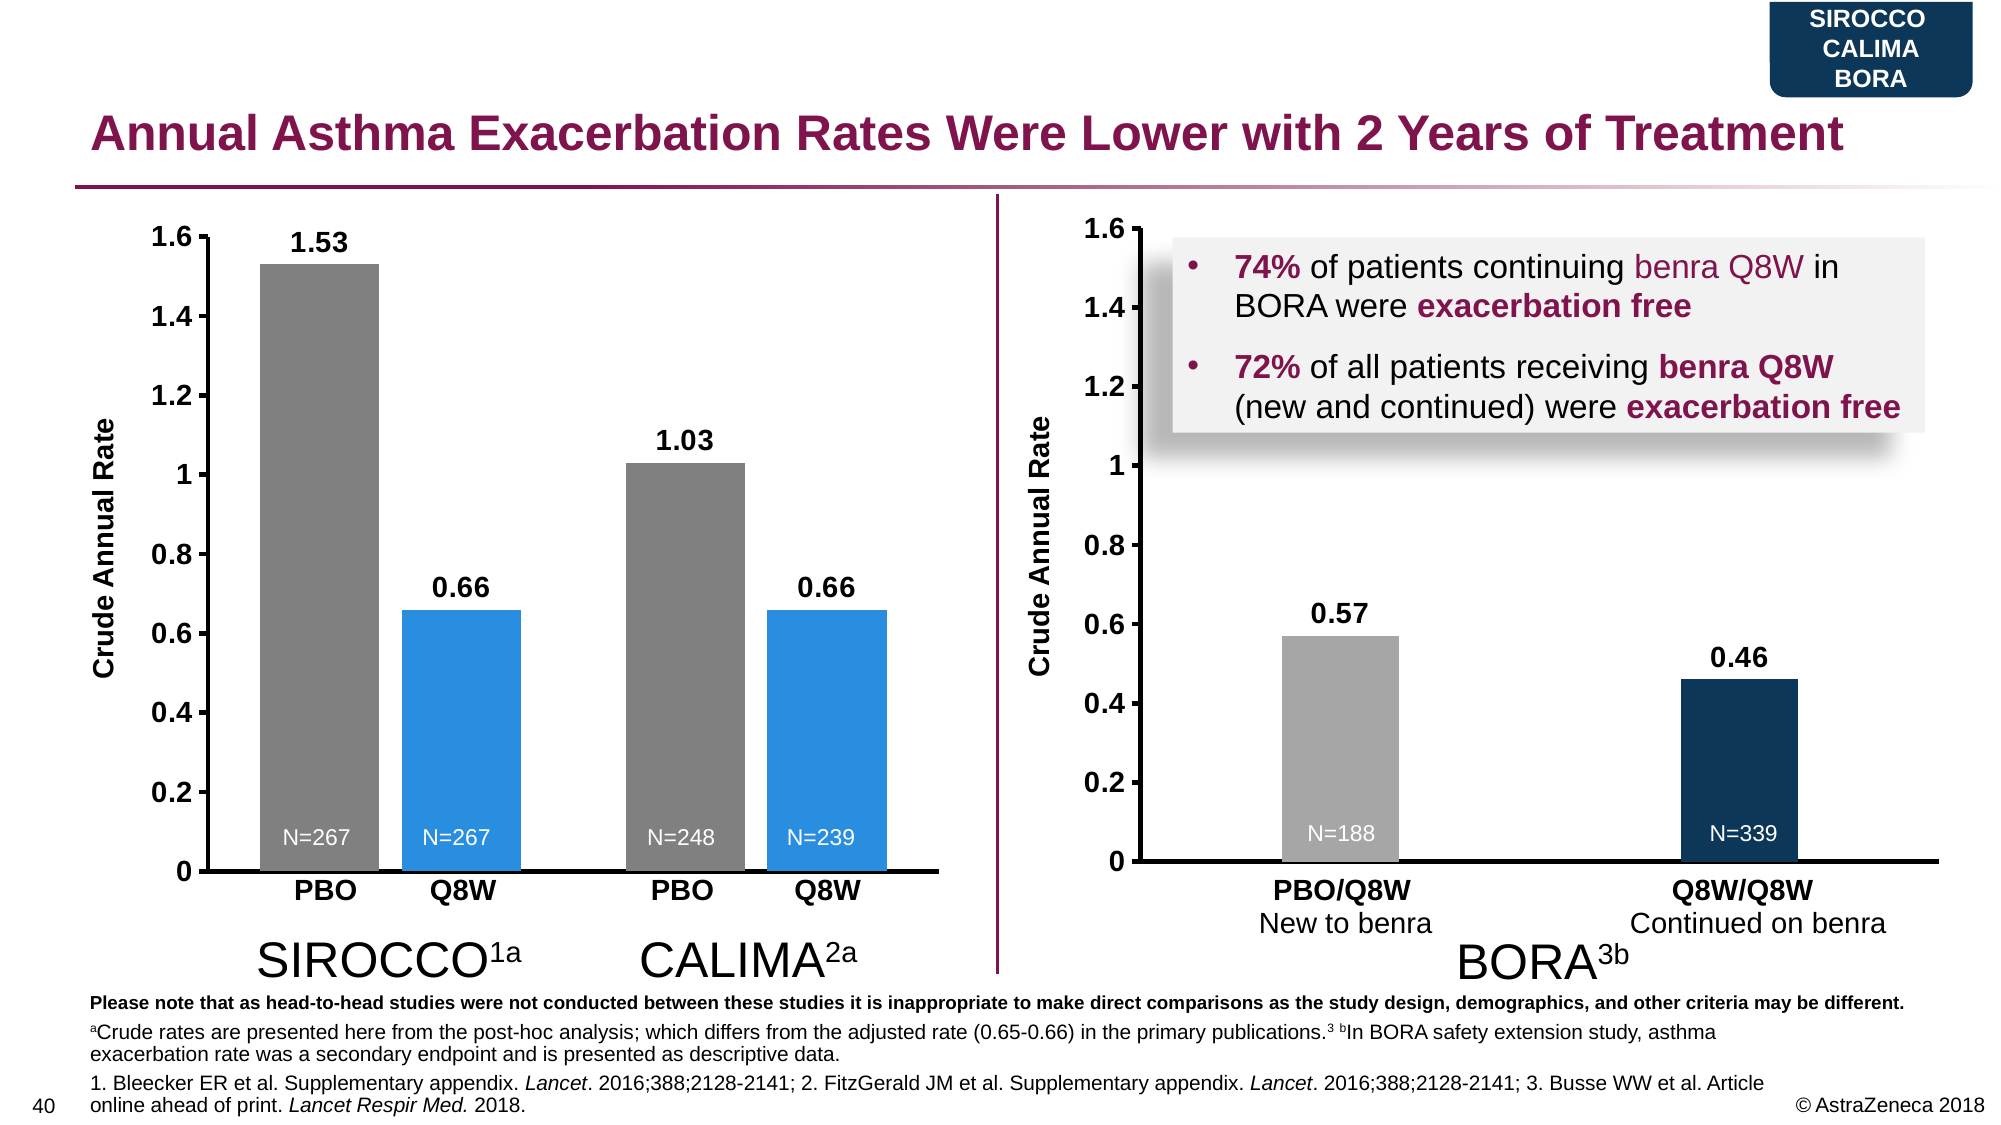

SIROCCO  CALIMA
BORA
# Annual Asthma Exacerbation Rates Were Lower with 2 Years of Treatment

### Chart

| Category | PBO/Q4W |
|---|---|
| New to benra | 0.57 |
| Continued on benra | 0.46 |
Crude Annual Rate
N=188
N=339
PBO/Q8W
Q8W/Q8W
New to benra
Continued on benra
BORA3b

### Chart

| Category | PBO | Q4W |
|---|---|---|
| PBO | 1.53 | 0.66 |
Crude Annual Rate
PBO
Q8W
PBO
Q8W
SIROCCO1a
CALIMA2a
74% of patients continuing benra Q8W in BORA were exacerbation free
72% of all patients receiving benra Q8W (new and continued) were exacerbation free
N=267
N=267
N=248
N=239
N=248
N=241
N=239
N=267
N=275
N=267
aCrude rates are presented here from the post-hoc analysis; which differs from the adjusted rate (0.65-0.66) in the primary publications.3 bIn BORA safety extension study, asthma exacerbation rate was a secondary endpoint and is presented as descriptive data.
1. Bleecker ER et al. Supplementary appendix. Lancet. 2016;388;2128-2141; 2. FitzGerald JM et al. Supplementary appendix. Lancet. 2016;388;2128-2141; 3. Busse WW et al. Article online ahead of print. Lancet Respir Med. 2018.
Please note that as head-to-head studies were not conducted between these studies it is inappropriate to make direct comparisons as the study design, demographics, and other criteria may be different.
40